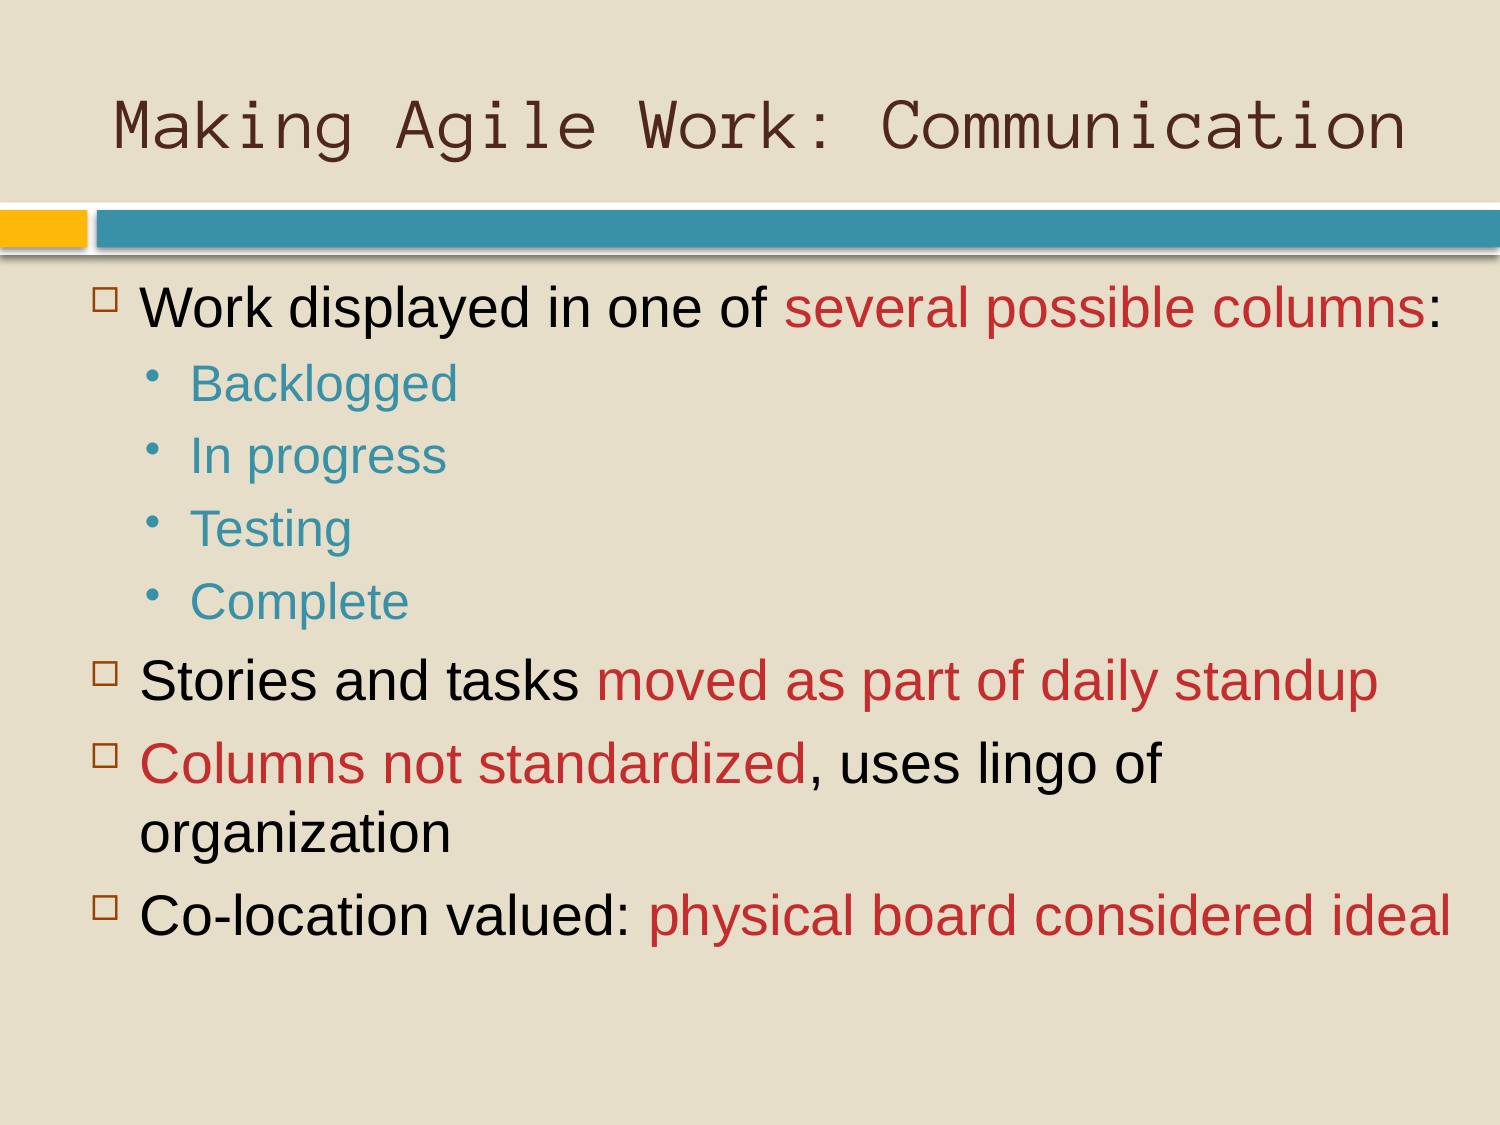

# Making Agile Work: Communication
Work displayed in one of several possible columns:
Backlogged
In progress
Testing
Complete
Stories and tasks moved as part of daily standup
Columns not standardized, uses lingo of organization
Co-location valued: physical board considered ideal